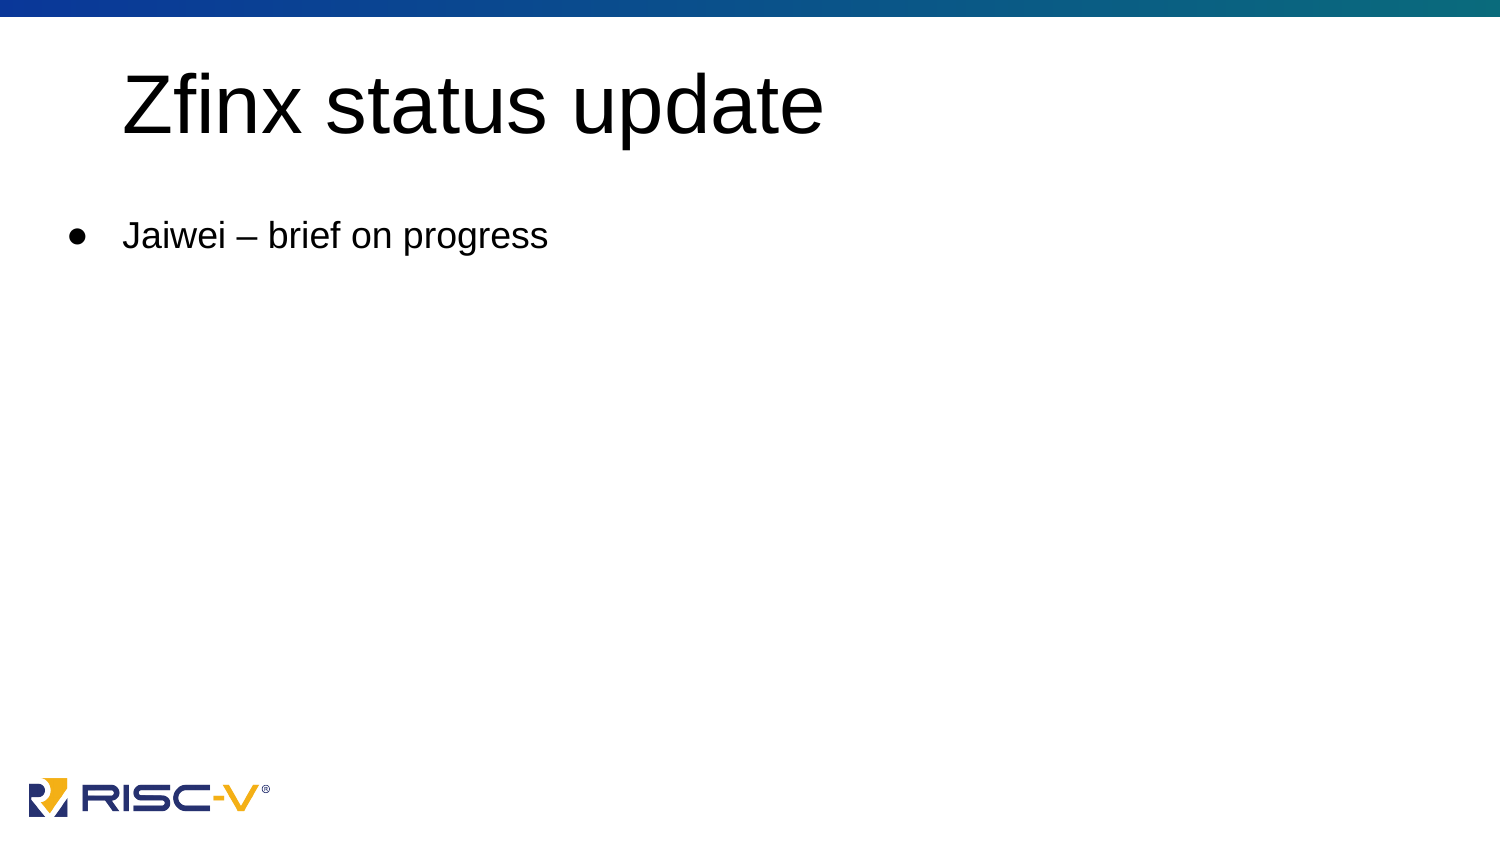

# Zfinx status update
Jaiwei – brief on progress